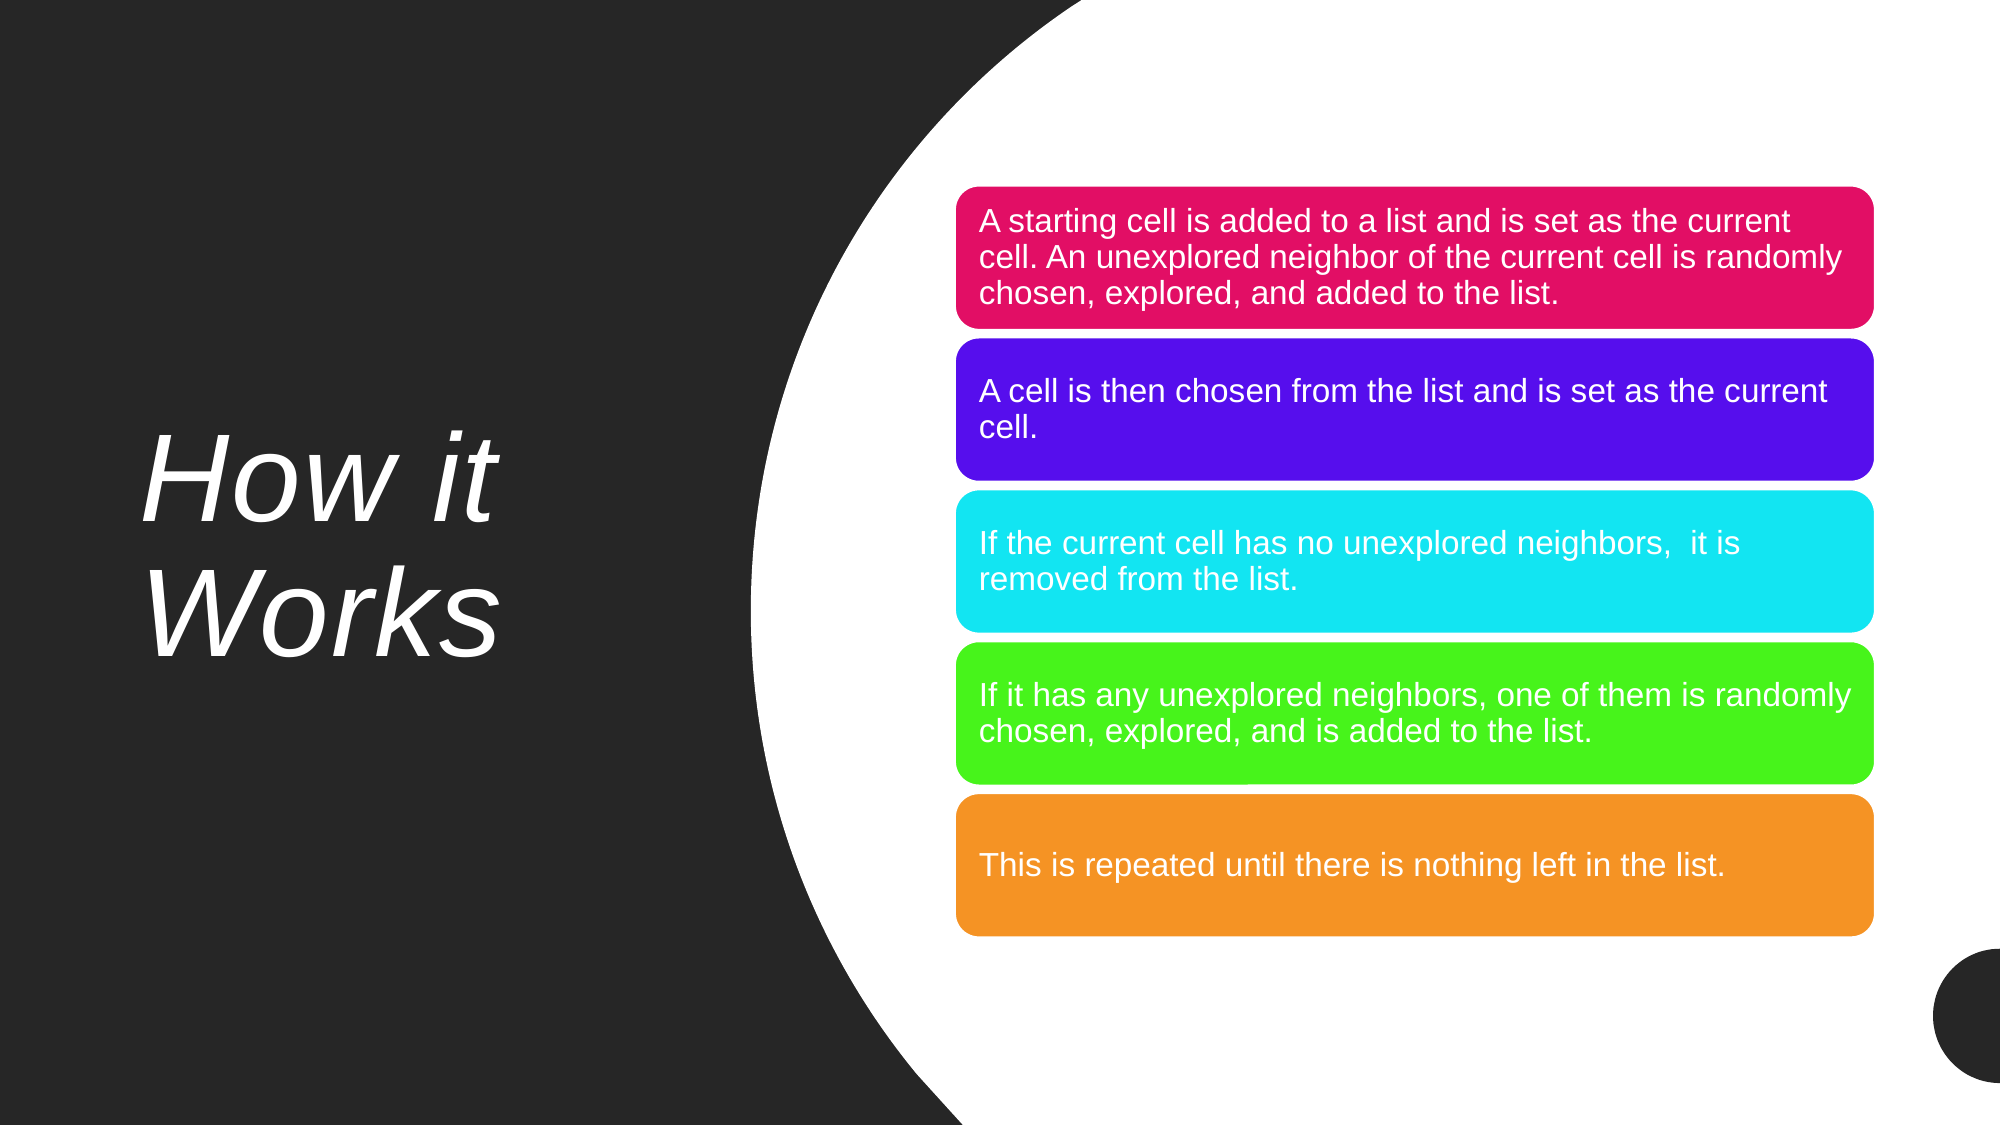

# How it Works
A starting cell is added to a list and is set as the current cell. An unexplored neighbor of the current cell is randomly chosen, explored, and added to the list.
A cell is then chosen from the list and is set as the current cell.
If the current cell has no unexplored neighbors,  it is removed from the list.
If it has any unexplored neighbors, one of them is randomly chosen, explored, and is added to the list.
This is repeated until there is nothing left in the list.